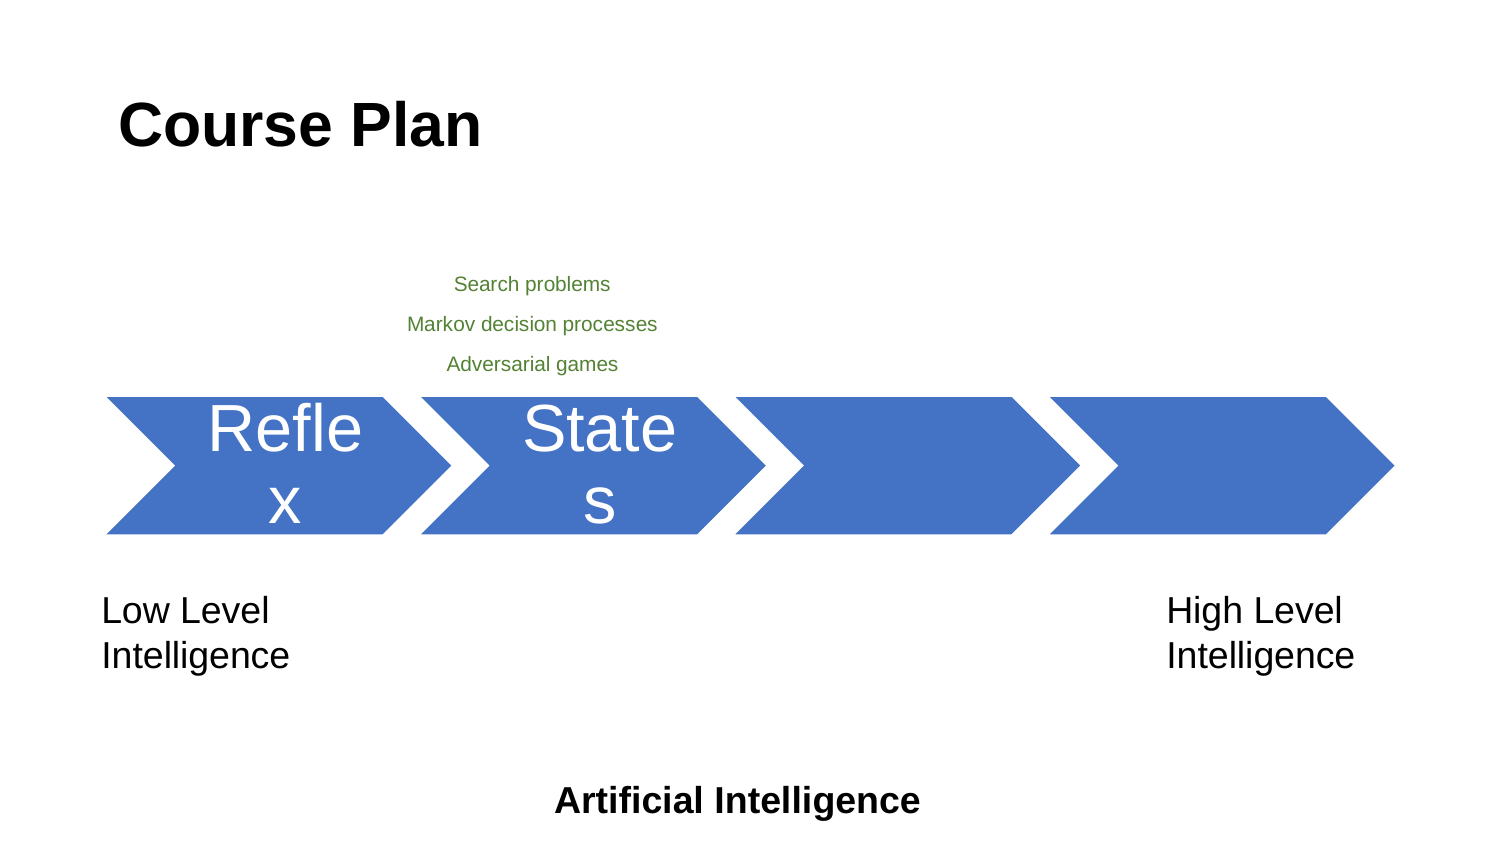

# Course Plan
Search problems
Markov decision processes
Adversarial games
Reflex
States

High Level Intelligence
Low Level Intelligence
Artificial Intelligence